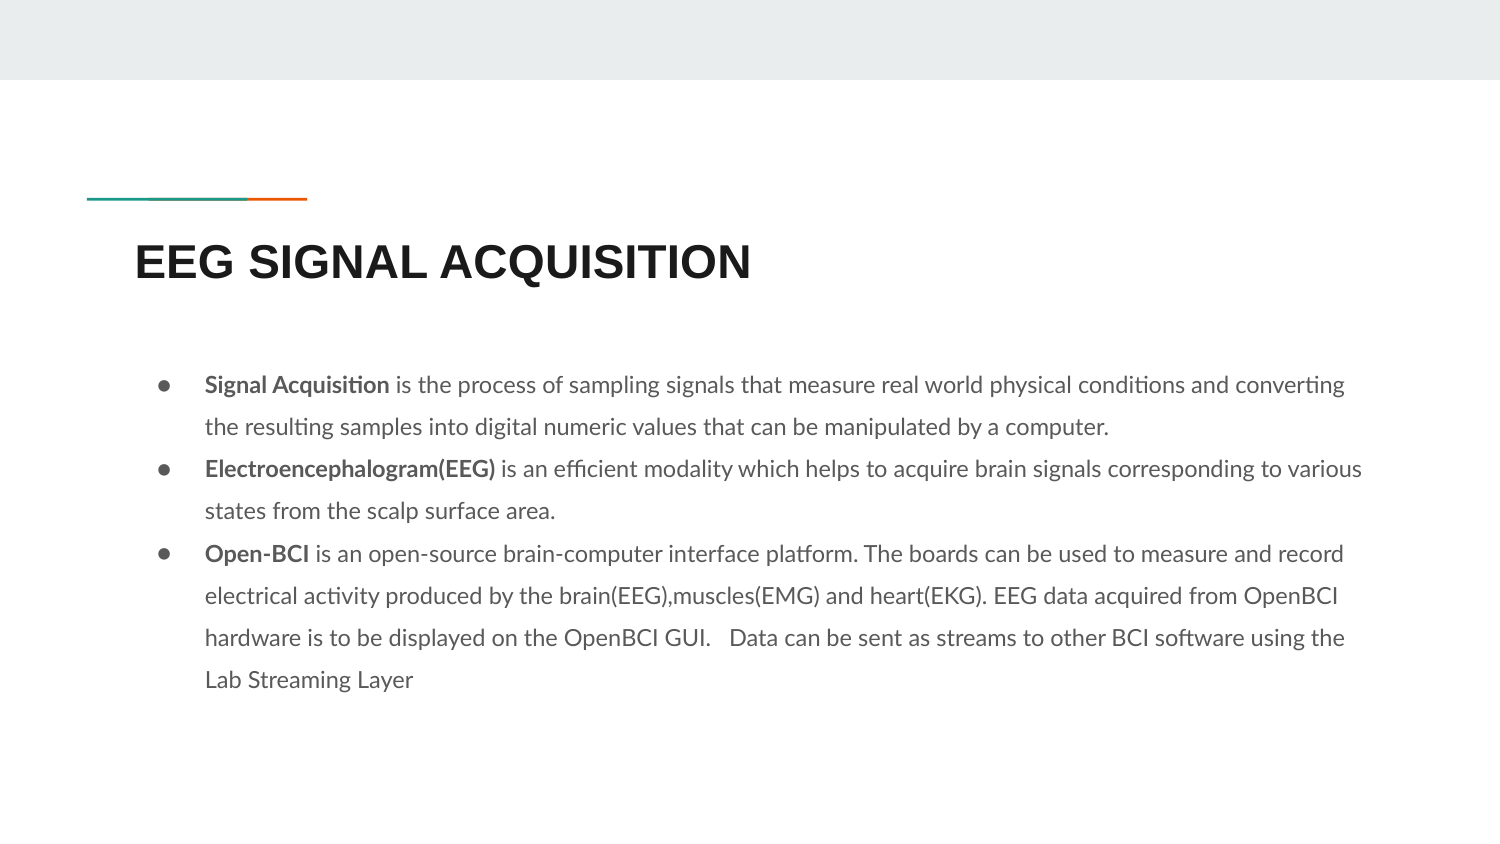

# EEG SIGNAL ACQUISITION
Signal Acquisition is the process of sampling signals that measure real world physical conditions and converting the resulting samples into digital numeric values that can be manipulated by a computer.
Electroencephalogram(EEG) is an efficient modality which helps to acquire brain signals corresponding to various states from the scalp surface area.
Open-BCI is an open-source brain-computer interface platform. The boards can be used to measure and record electrical activity produced by the brain(EEG),muscles(EMG) and heart(EKG). EEG data acquired from OpenBCI hardware is to be displayed on the OpenBCI GUI.   Data can be sent as streams to other BCI software using the Lab Streaming Layer